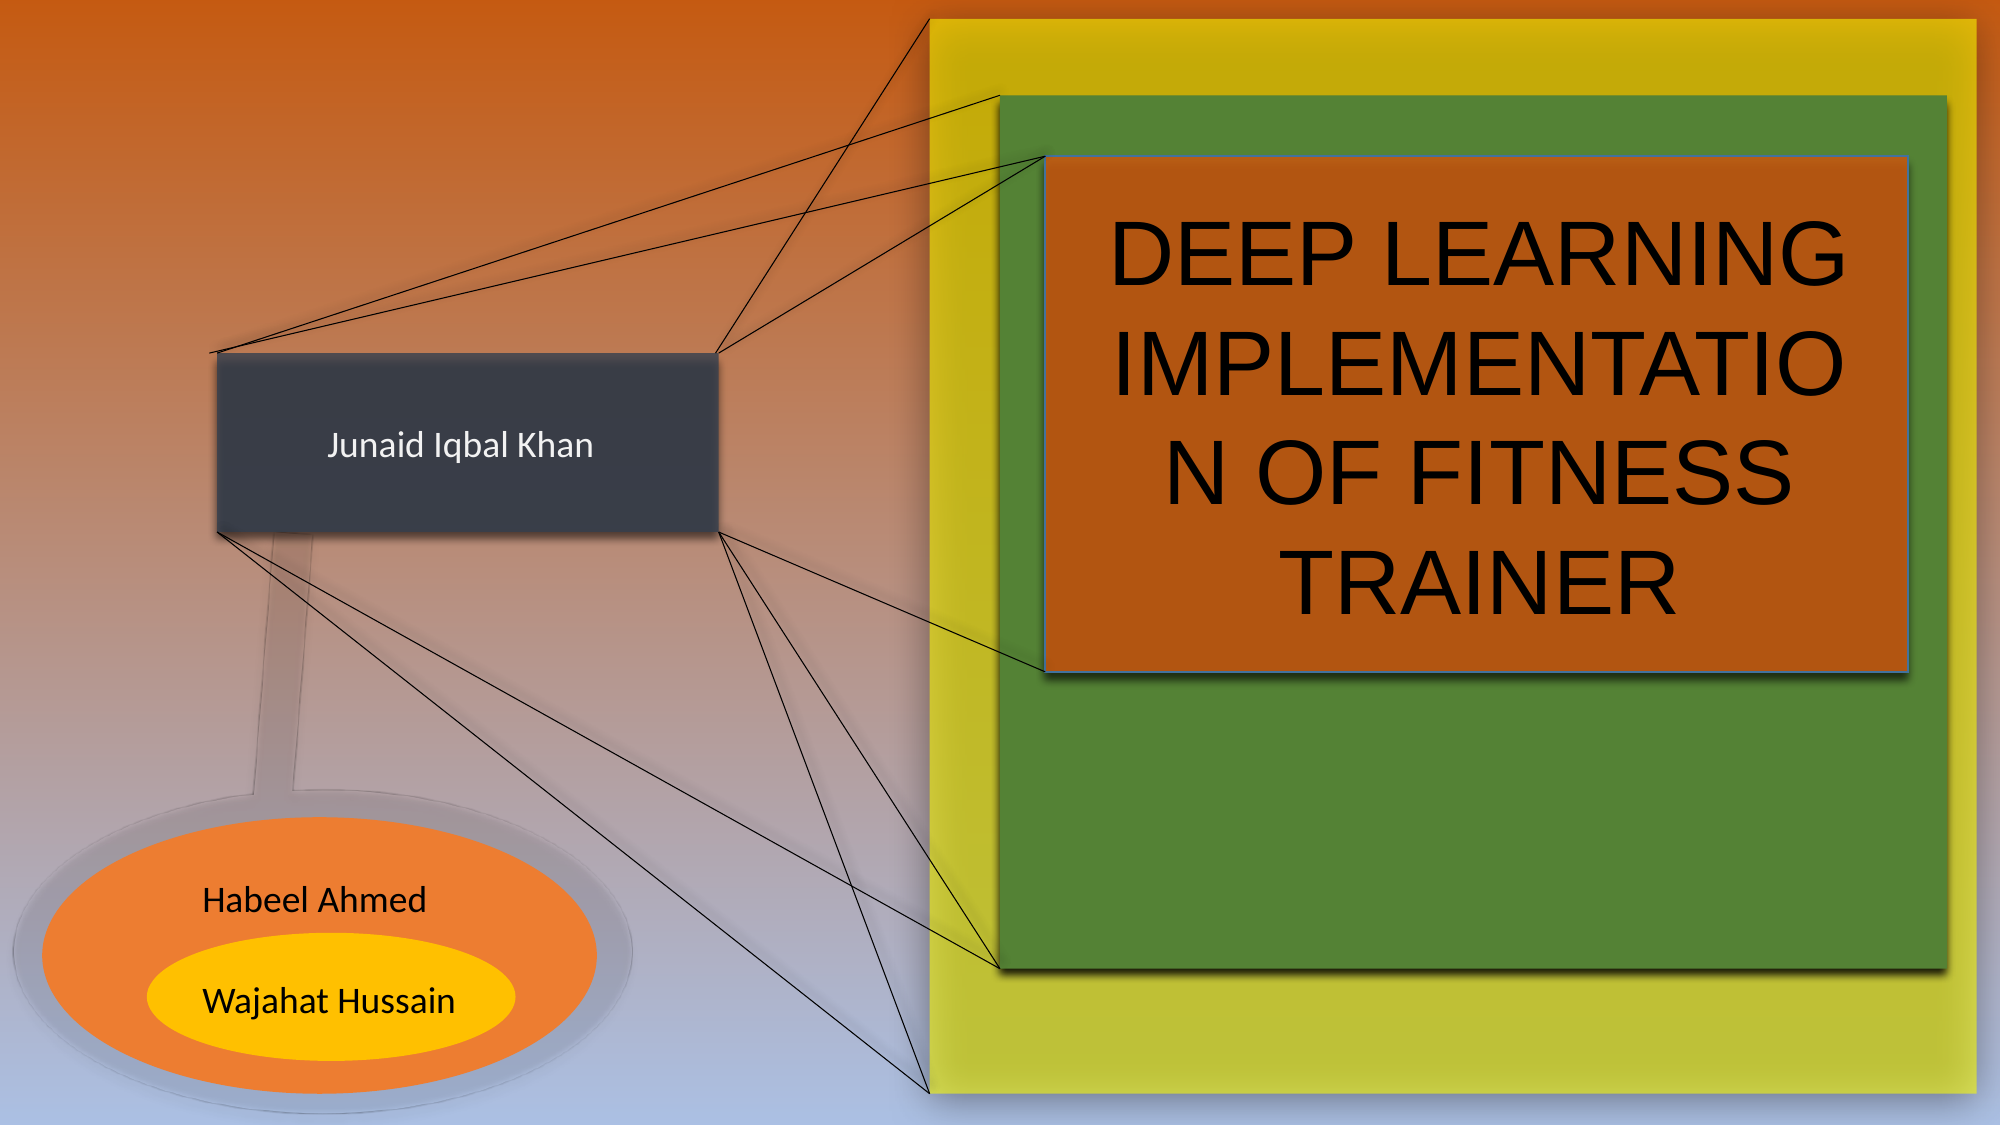

DEEP LEARNING IMPLEMENTATION OF FITNESS TRAINER

Junaid Iqbal Khan

Habeel Ahmed

Wajahat Hussain